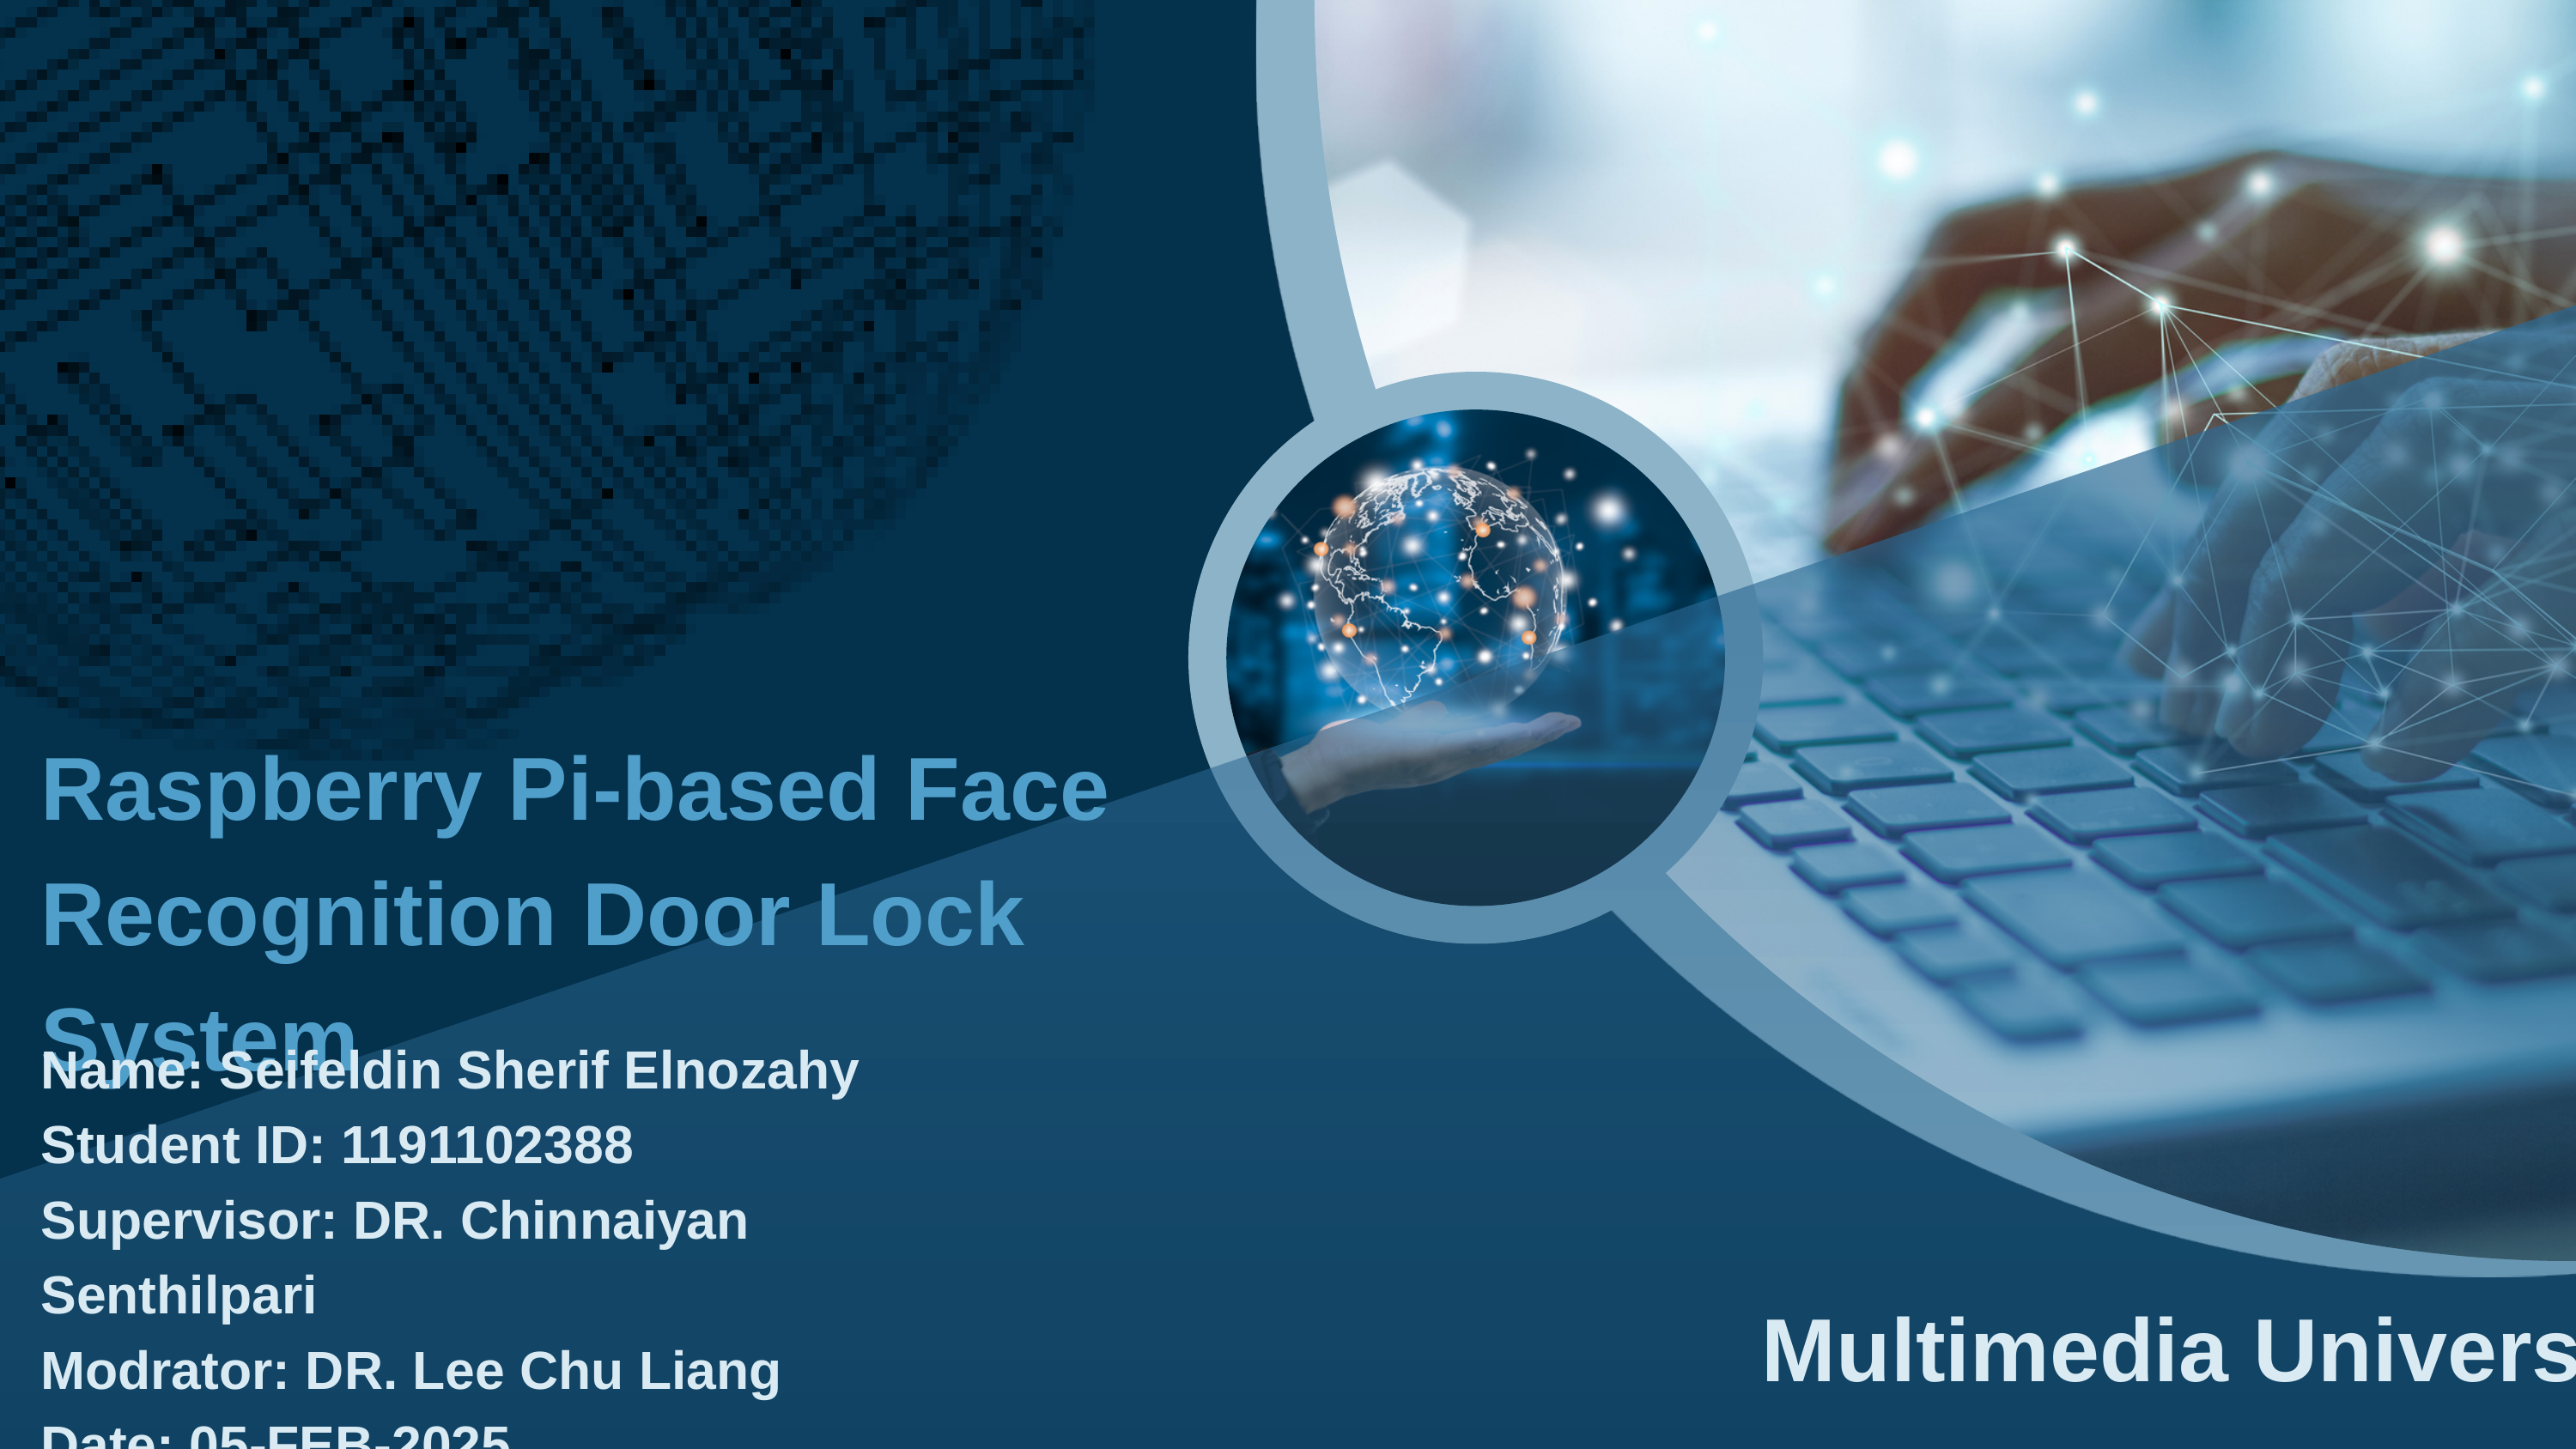

Raspberry Pi-based Face Recognition Door Lock System
Name: Seifeldin Sherif Elnozahy
Student ID: 1191102388
Supervisor: DR. Chinnaiyan Senthilpari
Modrator: DR. Lee Chu Liang
Date: 05-FEB-2025

Multimedia University